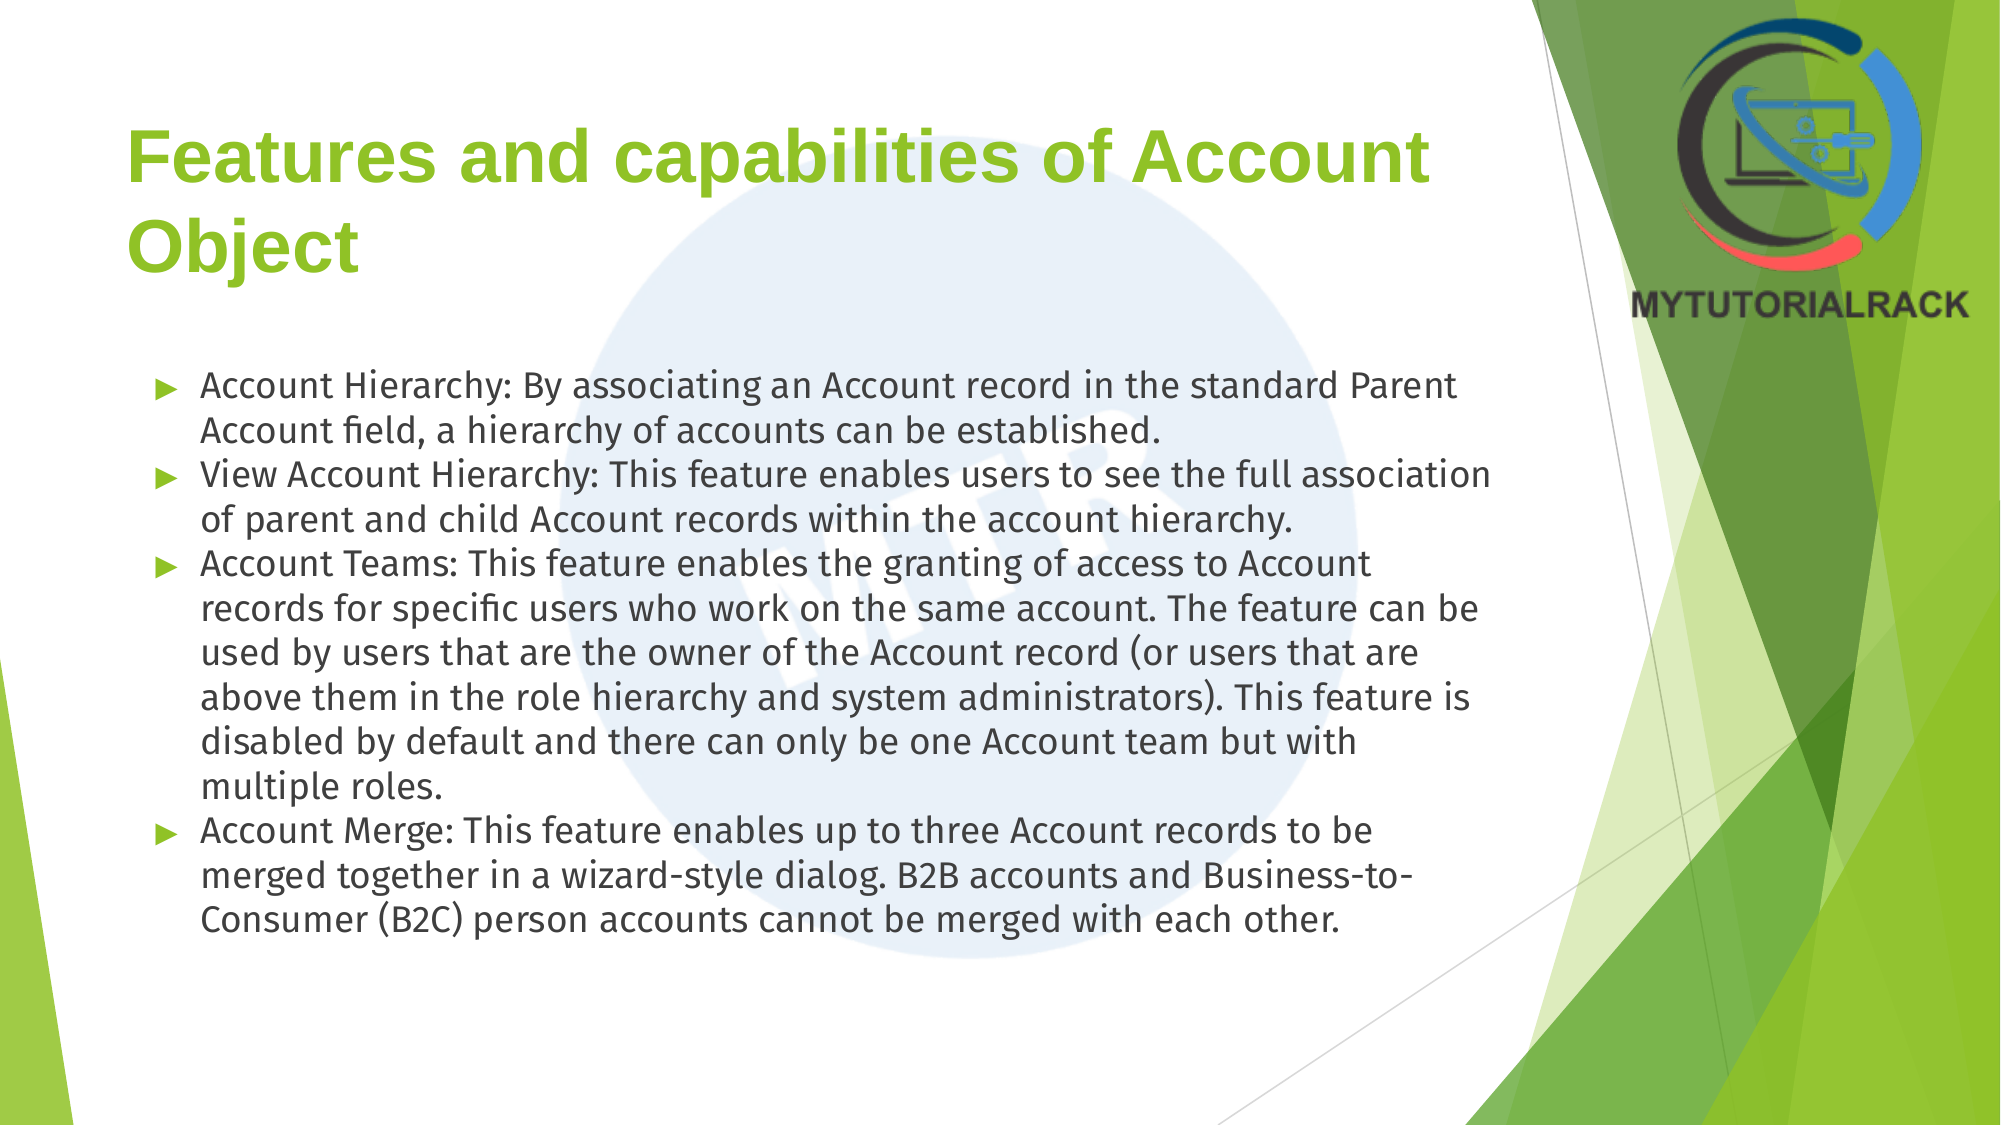

# Features and capabilities of Account Object
Account Hierarchy: By associating an Account record in the standard Parent Account field, a hierarchy of accounts can be established.
View Account Hierarchy: This feature enables users to see the full association of parent and child Account records within the account hierarchy.
Account Teams: This feature enables the granting of access to Account records for specific users who work on the same account. The feature can be used by users that are the owner of the Account record (or users that are above them in the role hierarchy and system administrators). This feature is disabled by default and there can only be one Account team but with multiple roles.
Account Merge: This feature enables up to three Account records to be merged together in a wizard-style dialog. B2B accounts and Business-to-Consumer (B2C) person accounts cannot be merged with each other.